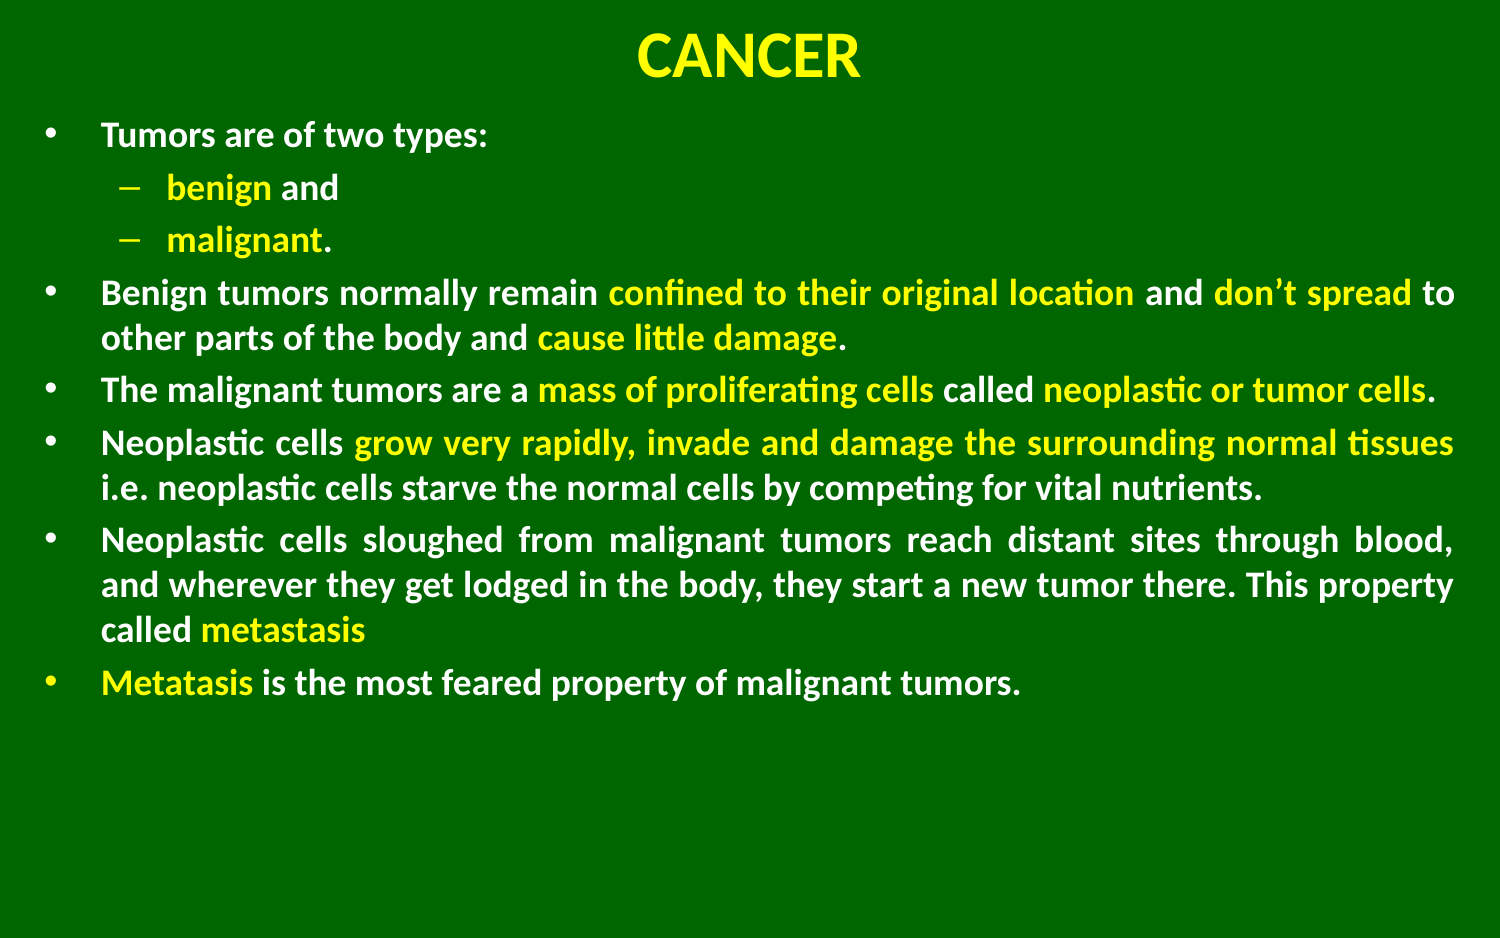

# CANCER
Tumors are of two types:
benign and
malignant.
Benign tumors normally remain confined to their original location and don’t spread to other parts of the body and cause little damage.
The malignant tumors are a mass of proliferating cells called neoplastic or tumor cells.
Neoplastic cells grow very rapidly, invade and damage the surrounding normal tissues i.e. neoplastic cells starve the normal cells by competing for vital nutrients.
Neoplastic cells sloughed from malignant tumors reach distant sites through blood, and wherever they get lodged in the body, they start a new tumor there. This property called metastasis
Metatasis is the most feared property of malignant tumors.